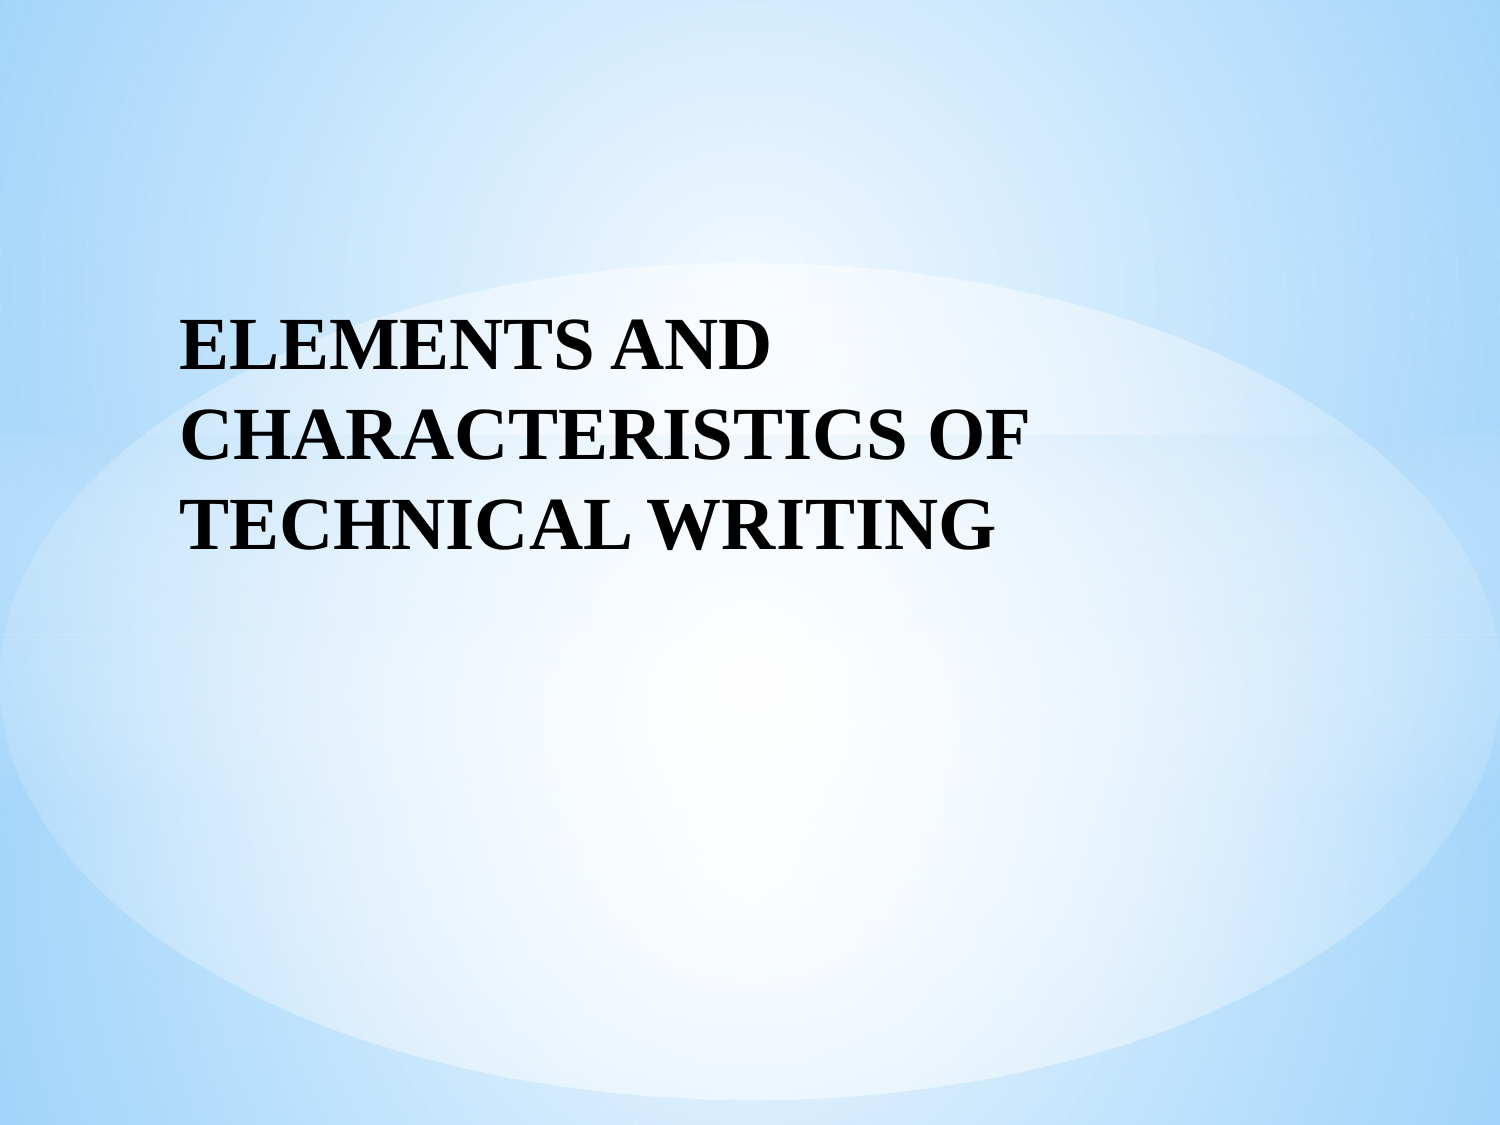

# ELEMENTS AND CHARACTERISTICS OF TECHNICAL WRITING